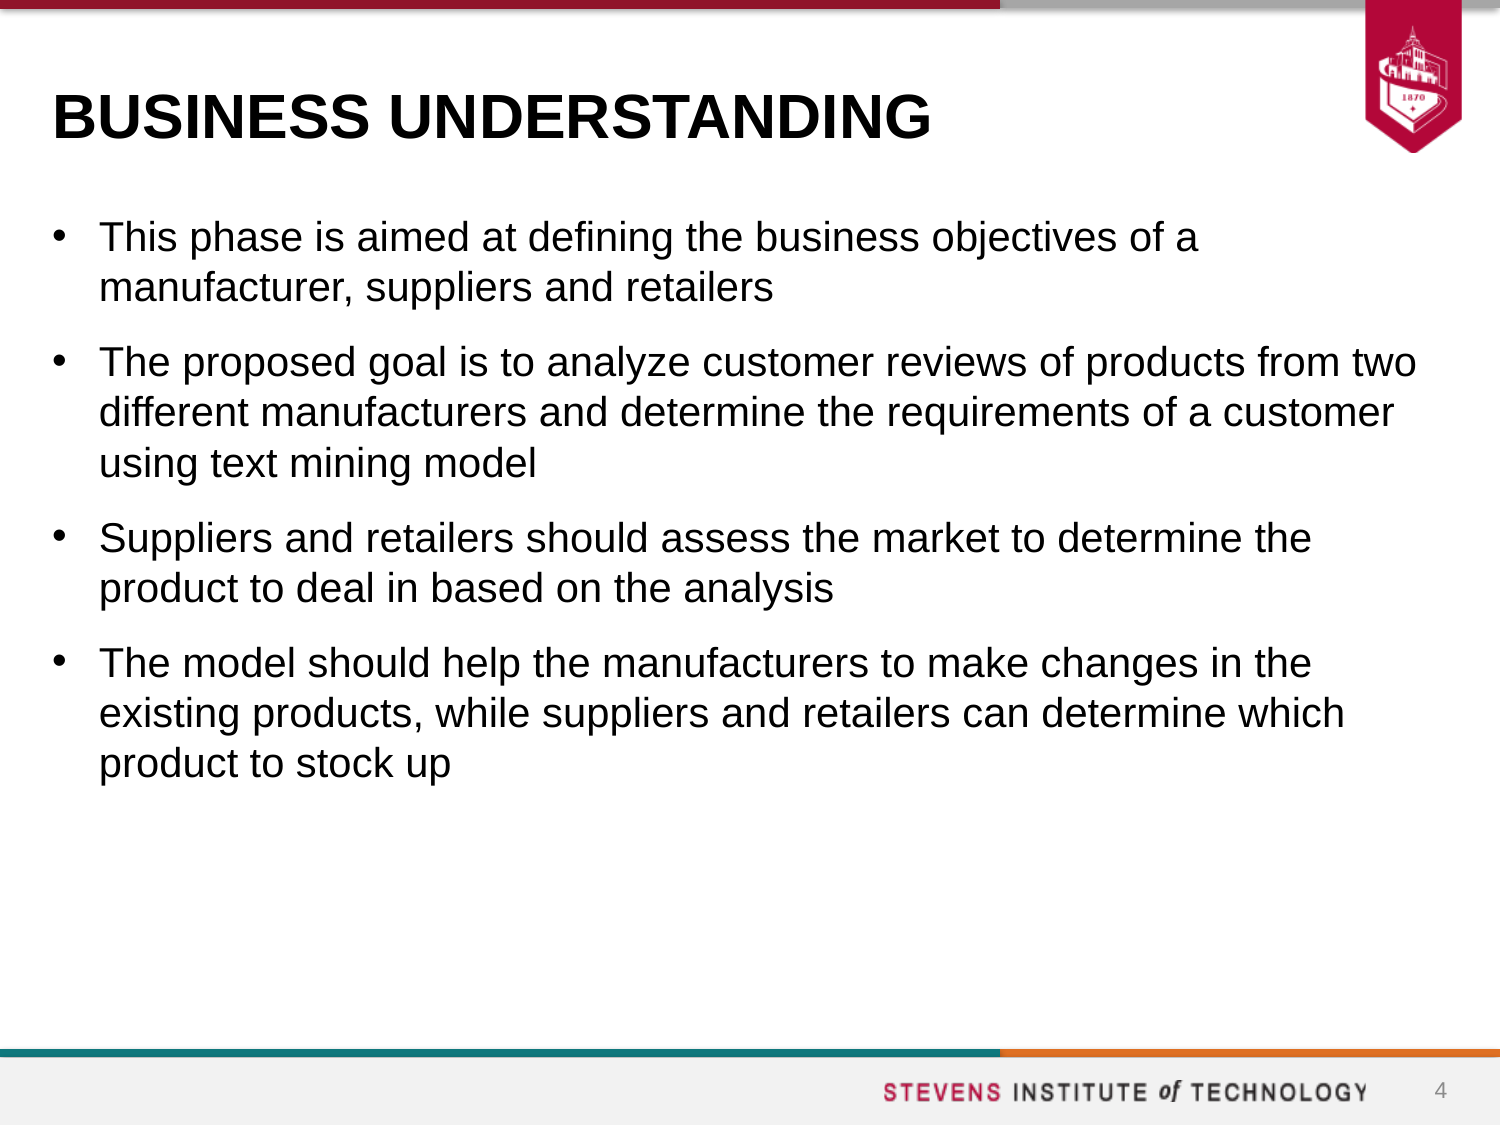

# BUSINESS UNDERSTANDING
This phase is aimed at defining the business objectives of a manufacturer, suppliers and retailers
The proposed goal is to analyze customer reviews of products from two different manufacturers and determine the requirements of a customer using text mining model
Suppliers and retailers should assess the market to determine the product to deal in based on the analysis
The model should help the manufacturers to make changes in the existing products, while suppliers and retailers can determine which product to stock up

4